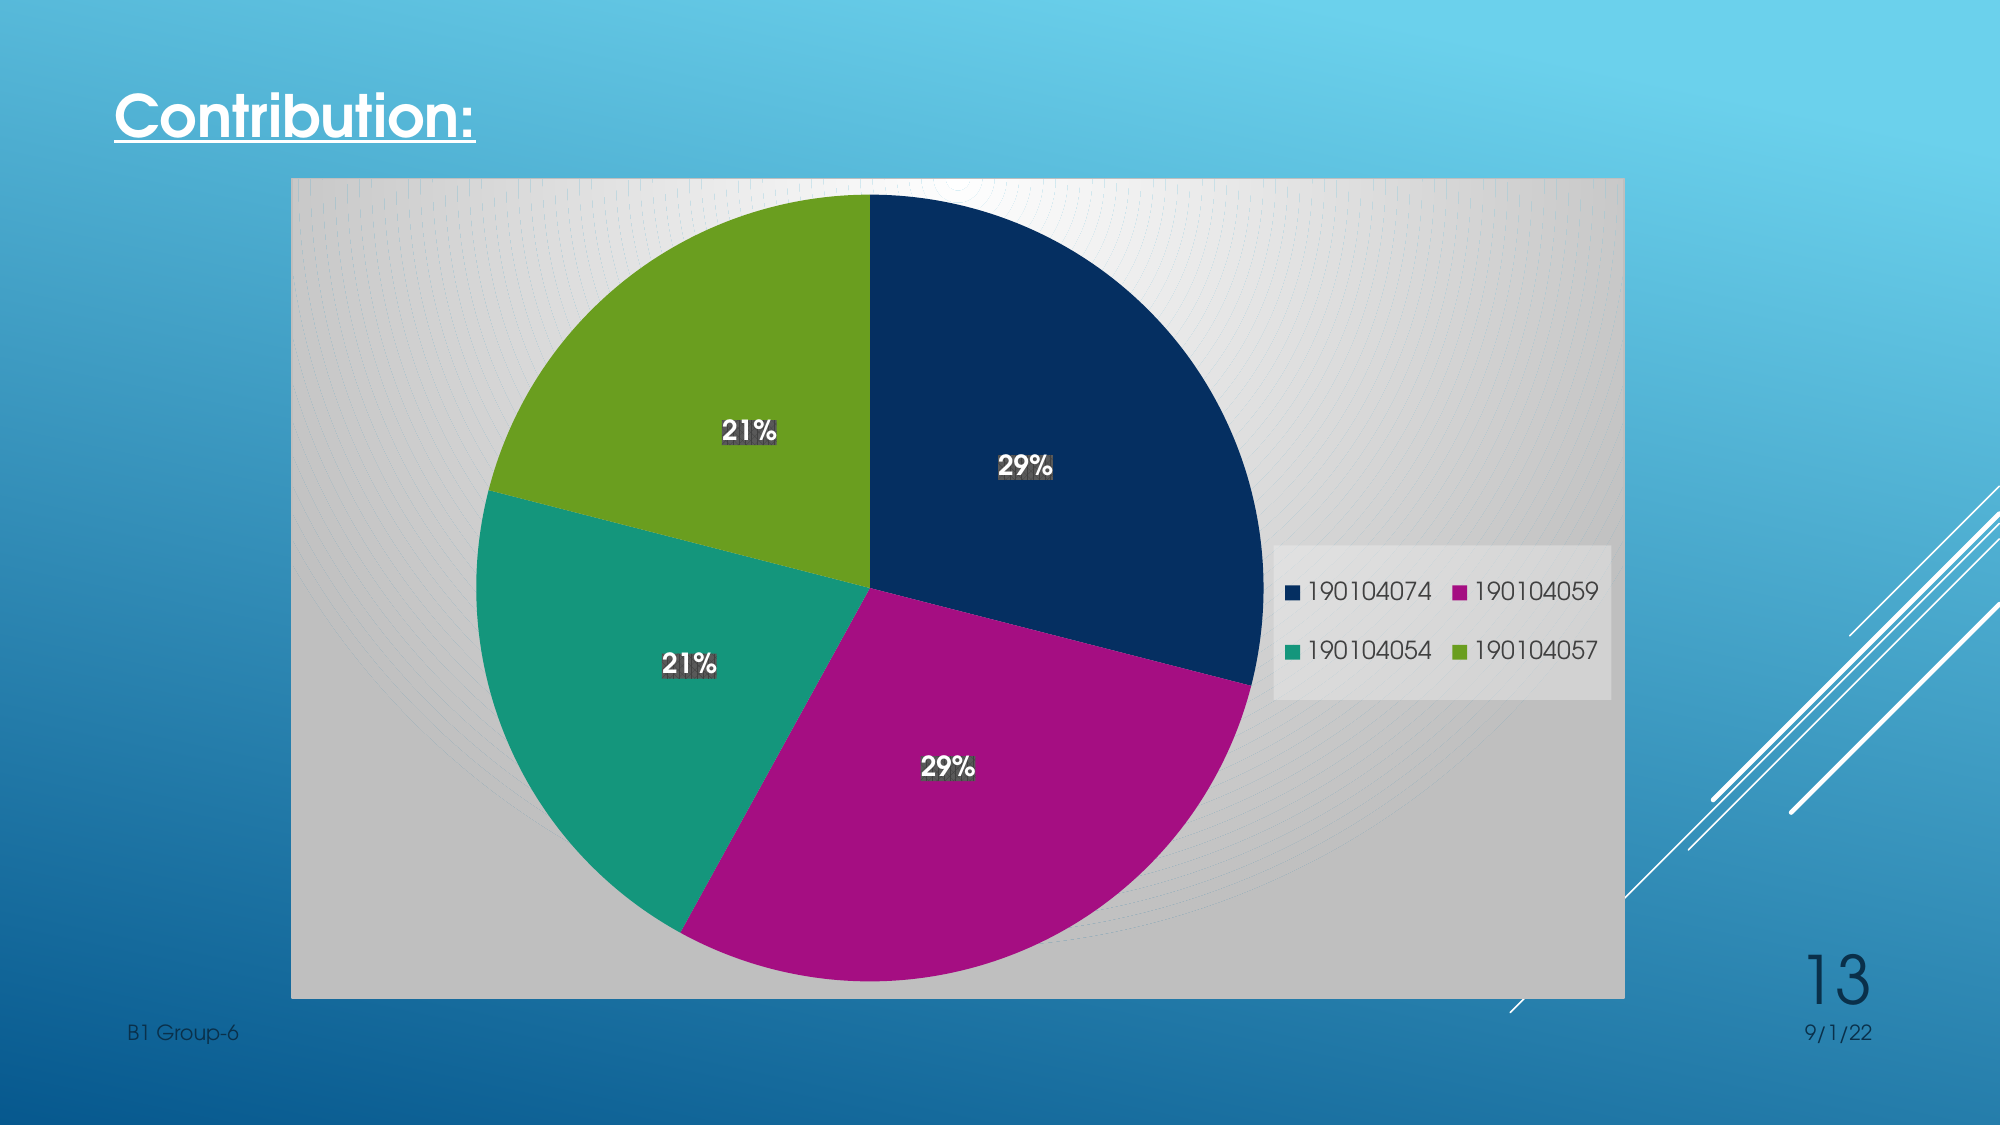

Contribution:

### Chart

| Category | Sales |
|---|---|
| 190104074 | 2.9 |
| 190104059 | 2.9 |
| 190104054 | 2.1 |
| 190104057 | 2.1 |
13
B1 Group-6
9/1/22